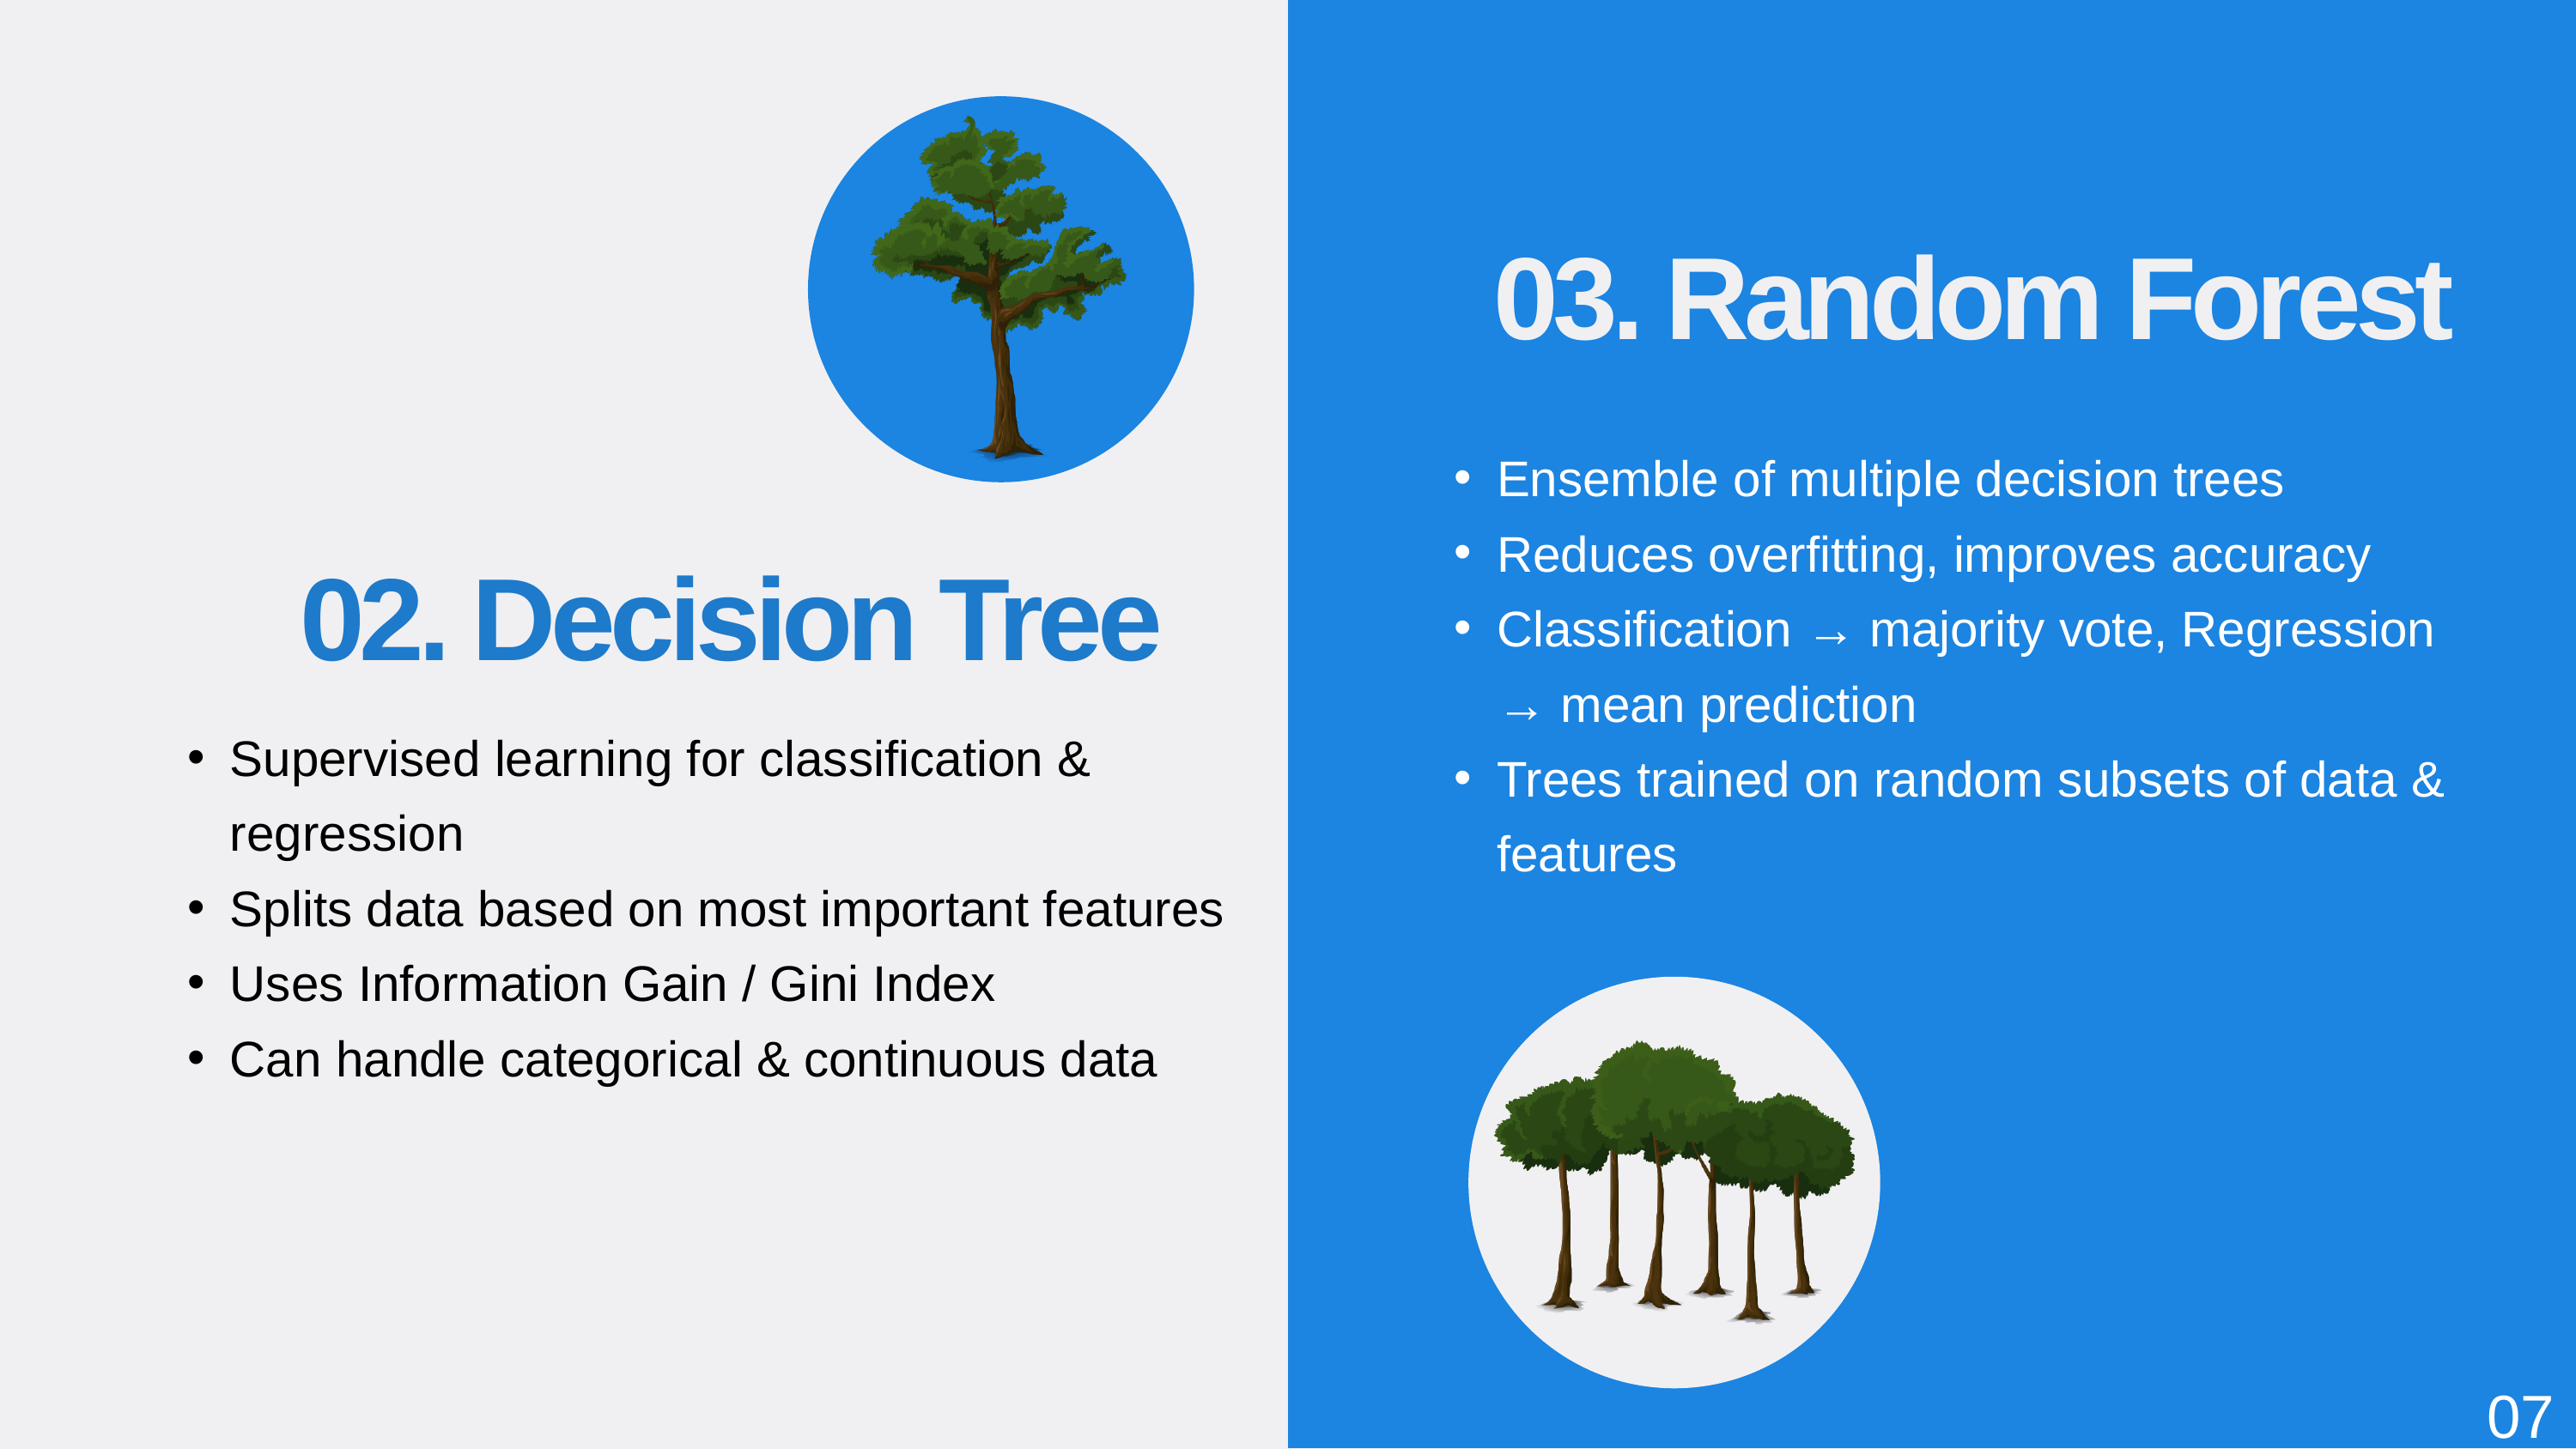

03. Random Forest
Ensemble of multiple decision trees
Reduces overfitting, improves accuracy
Classification → majority vote, Regression → mean prediction
Trees trained on random subsets of data & features
02. Decision Tree
Supervised learning for classification & regression
Splits data based on most important features
Uses Information Gain / Gini Index
Can handle categorical & continuous data

07